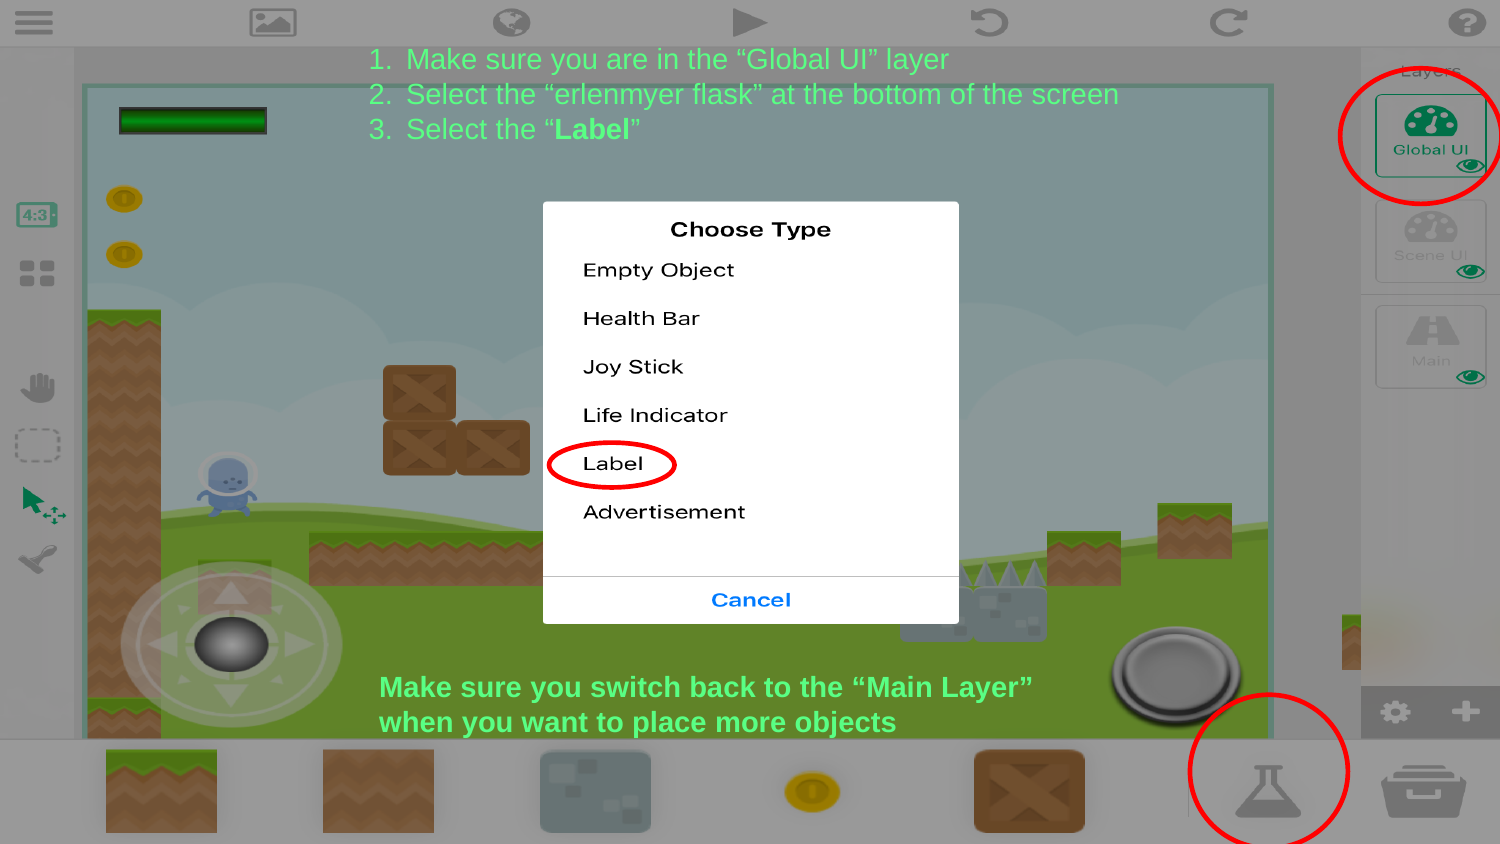

Make sure you are in the “Global UI” layer
Select the “erlenmyer flask” at the bottom of the screen
Select the “Label”

Make sure you switch back to the “Main Layer” when you want to place more objects